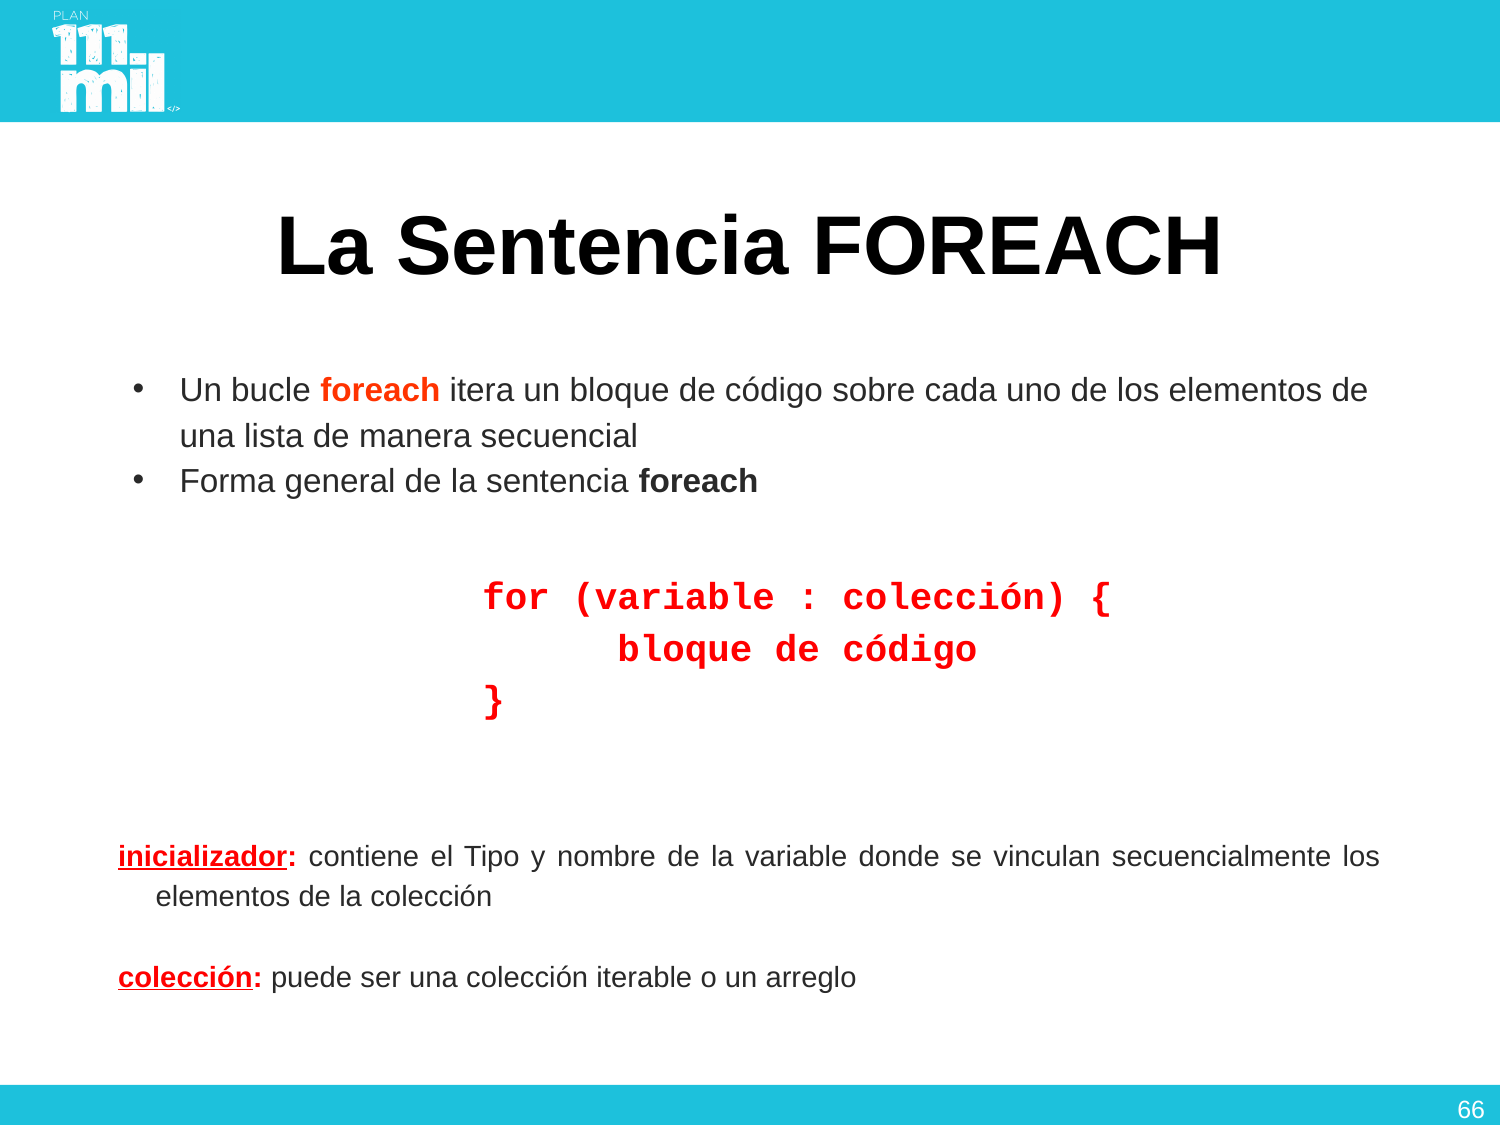

# La Sentencia FOREACH
Un bucle foreach itera un bloque de código sobre cada uno de los elementos de una lista de manera secuencial
Forma general de la sentencia foreach

inicializador: contiene el Tipo y nombre de la variable donde se vinculan secuencialmente los elementos de la colección

colección: puede ser una colección iterable o un arreglo
for (variable : colección) {
      bloque de código
}
66